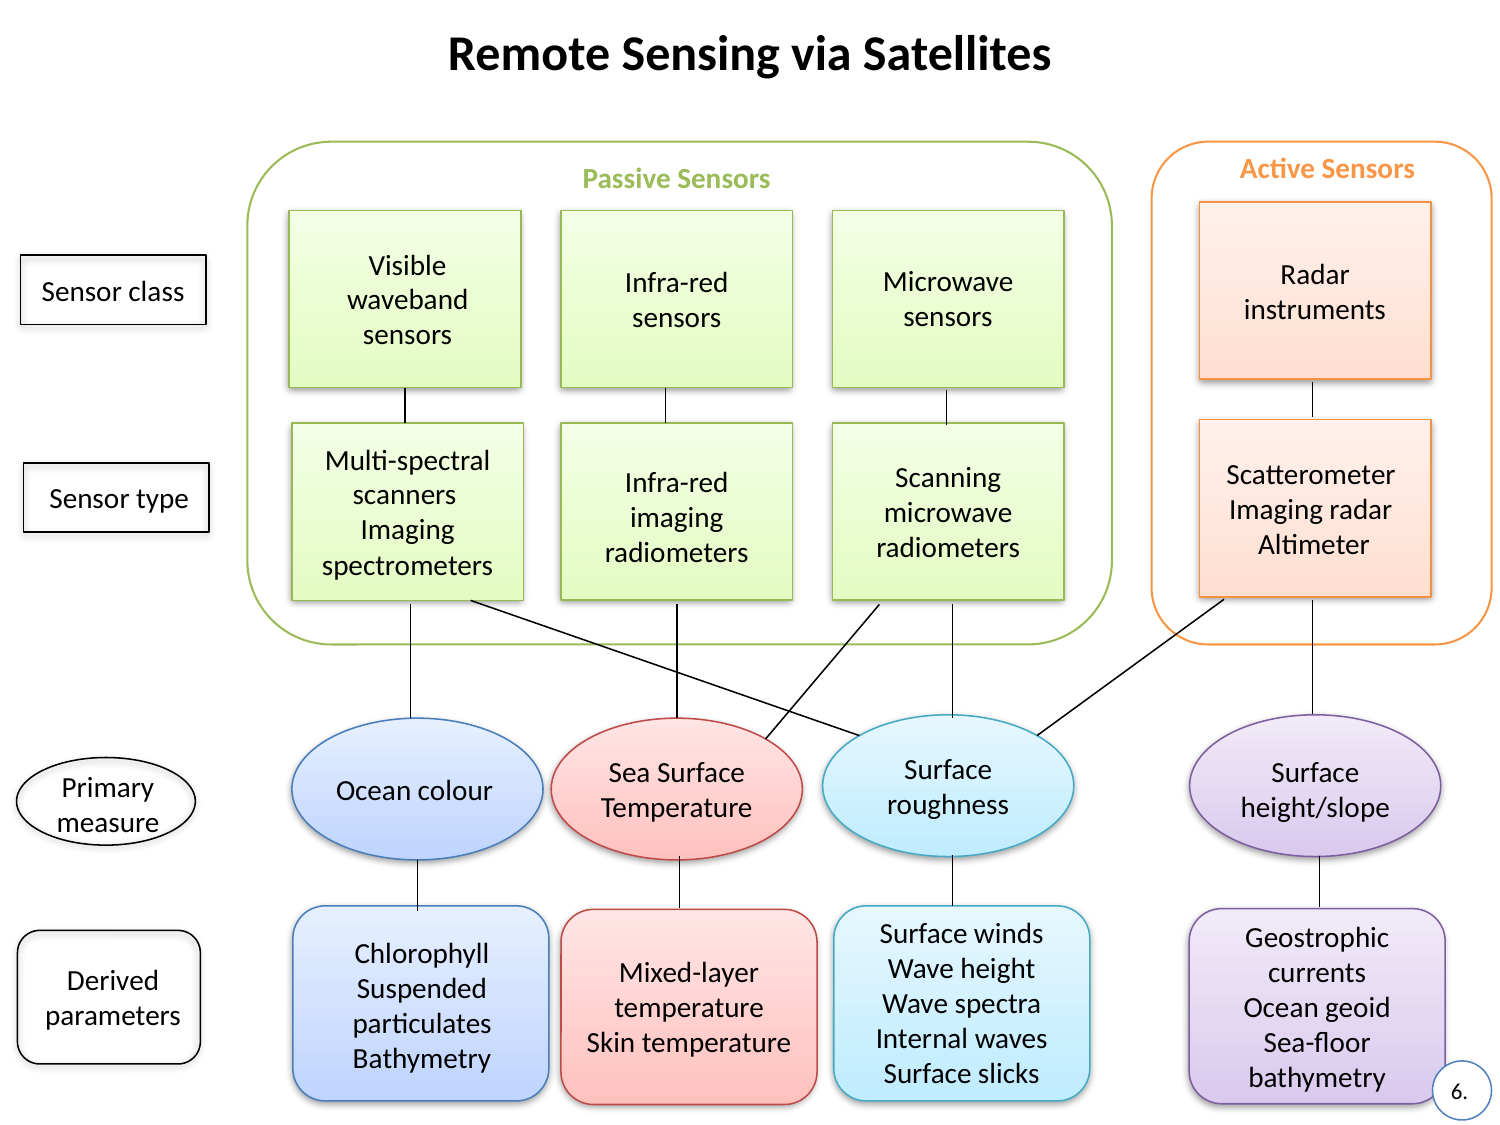

Remote Sensing via Satellites

Active Sensors
Passive Sensors

Visible waveband sensors
Radar instruments

Microwave sensors
Infra-red sensors
Sensor class

Multi-spectral scanners
Imaging spectrometers
Scatterometer
Imaging radar
Altimeter
Scanning microwave radiometers
Infra-red imaging radiometers

Sensor type

Surface roughness
Sea Surface Temperature
Surface height/slope

Primary measure
Ocean colour

Surface winds
Wave height
Wave spectra
Internal waves
Surface slicks

Geostrophic currents
Ocean geoid
Sea-floor bathymetry
Chlorophyll
Suspended particulates
Bathymetry

Mixed-layer temperature
Skin temperature
Derived parameters

6.